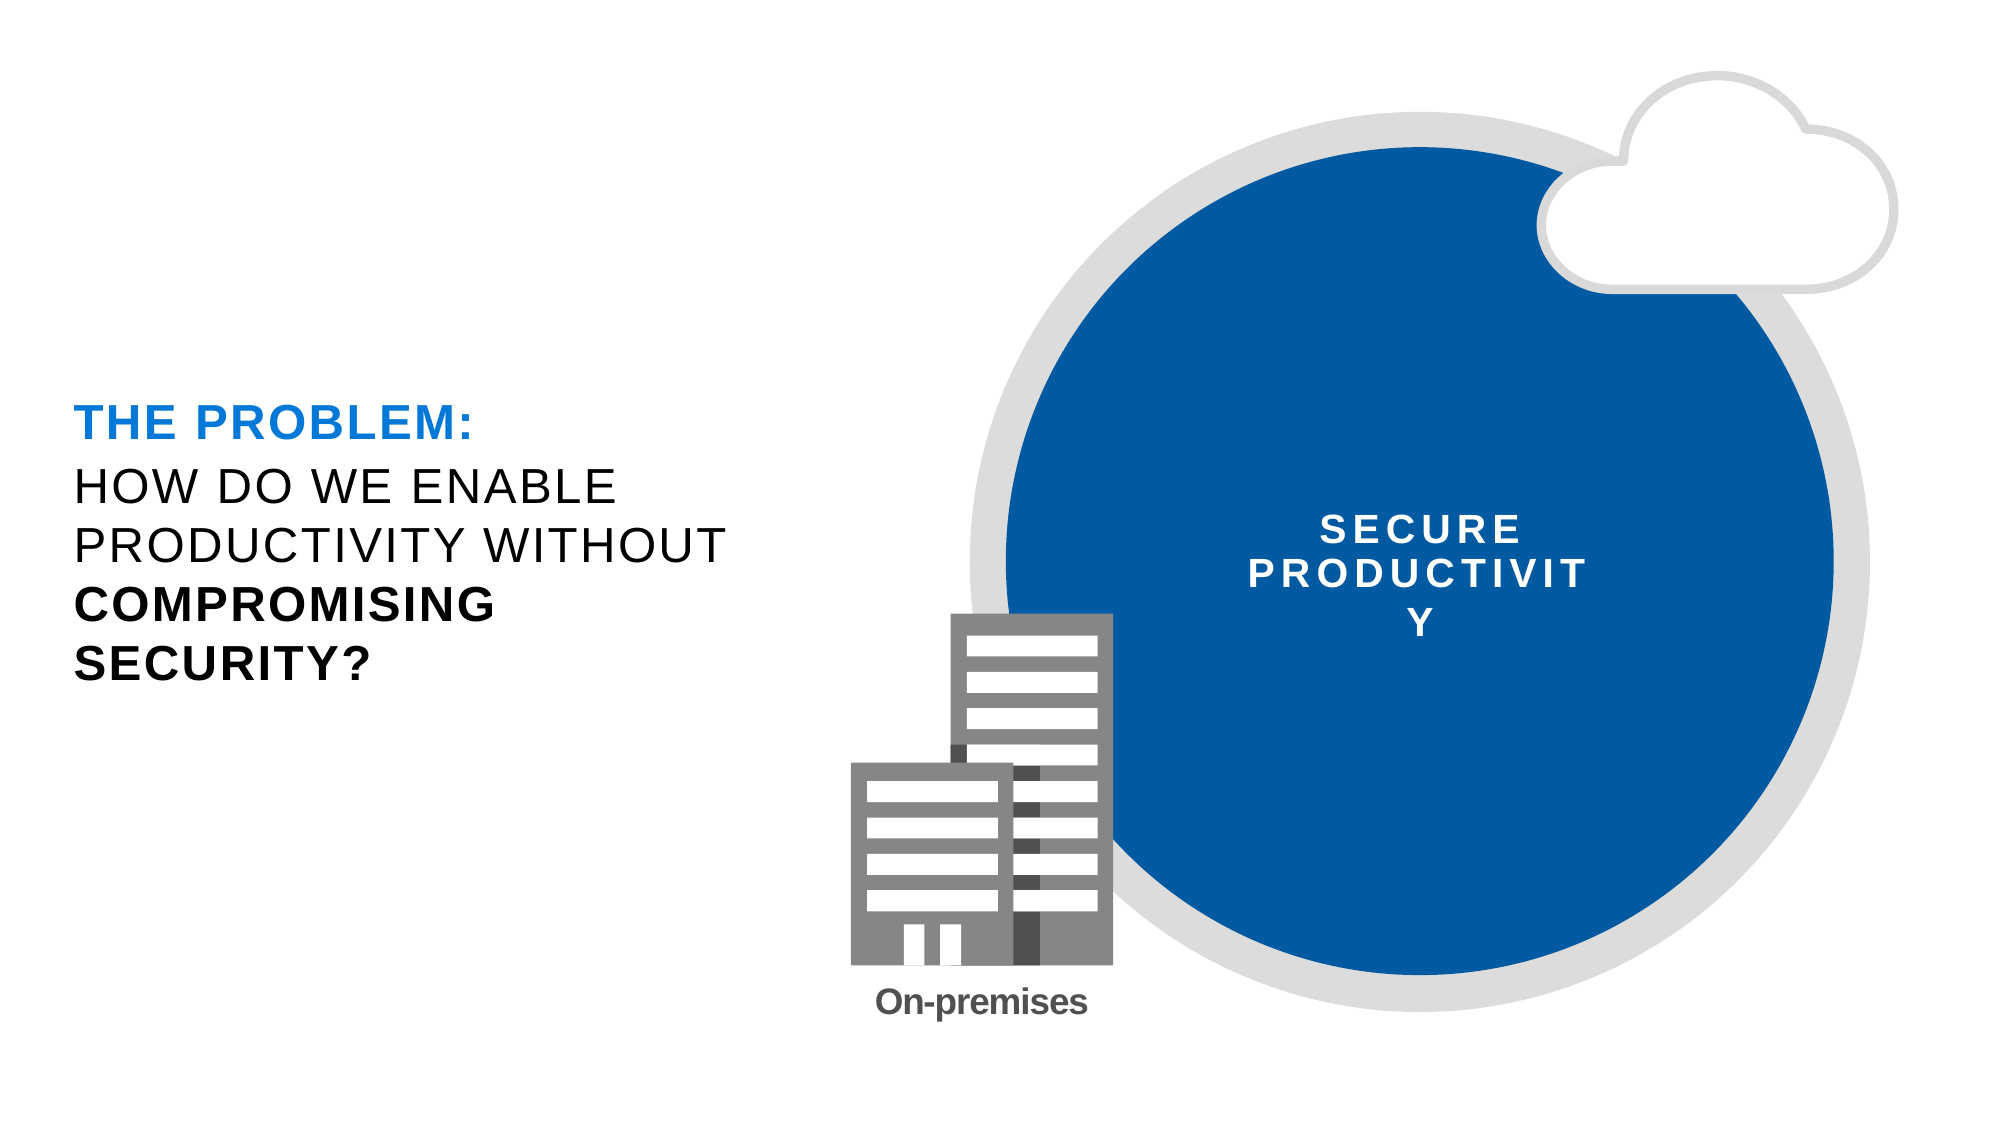

THE PROBLEM:
# How do we enable productivity without compromising security?
SECURE
Productivity

On-premises
OPPORTUNITY